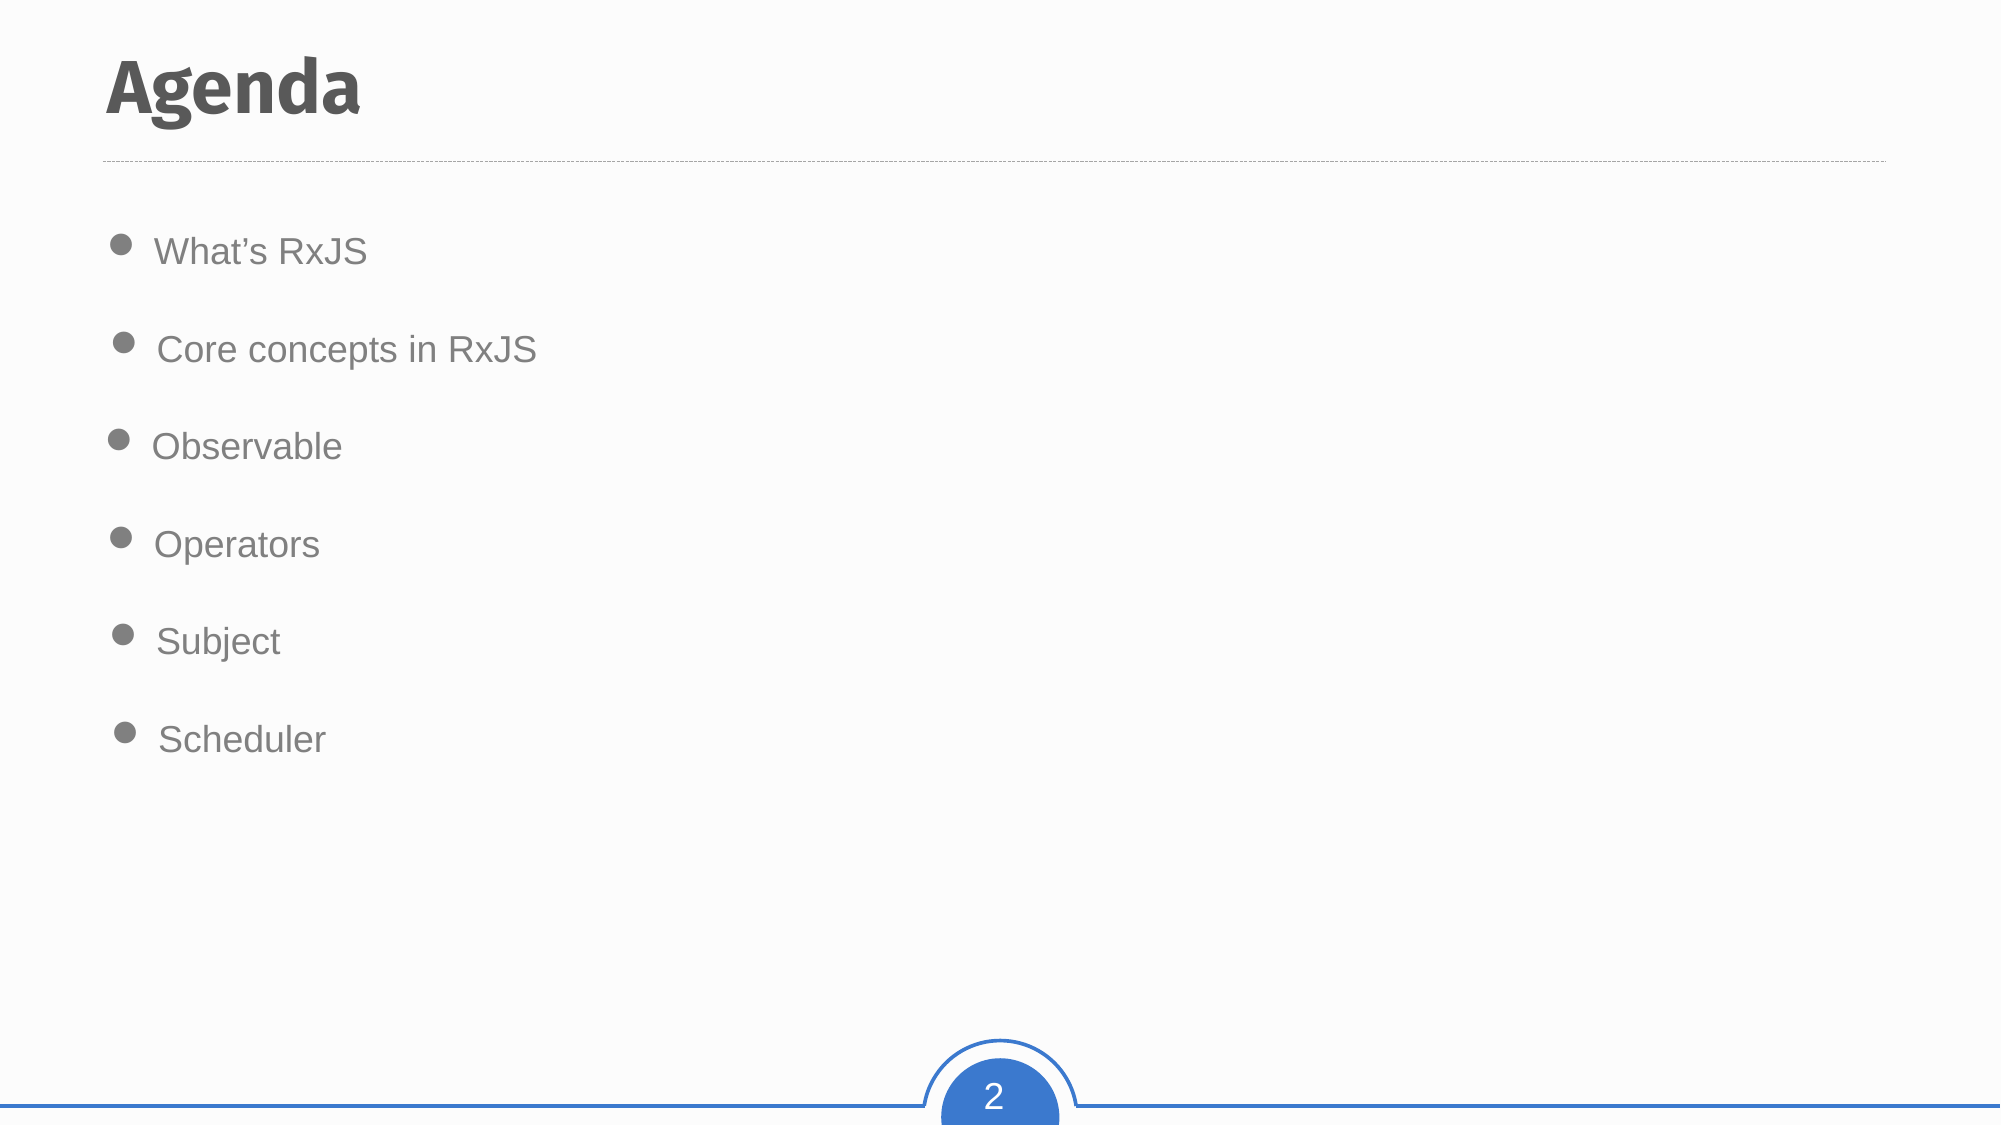

Agenda
What’s RxJS
Core concepts in RxJS
Observable
Operators
Subject
Scheduler